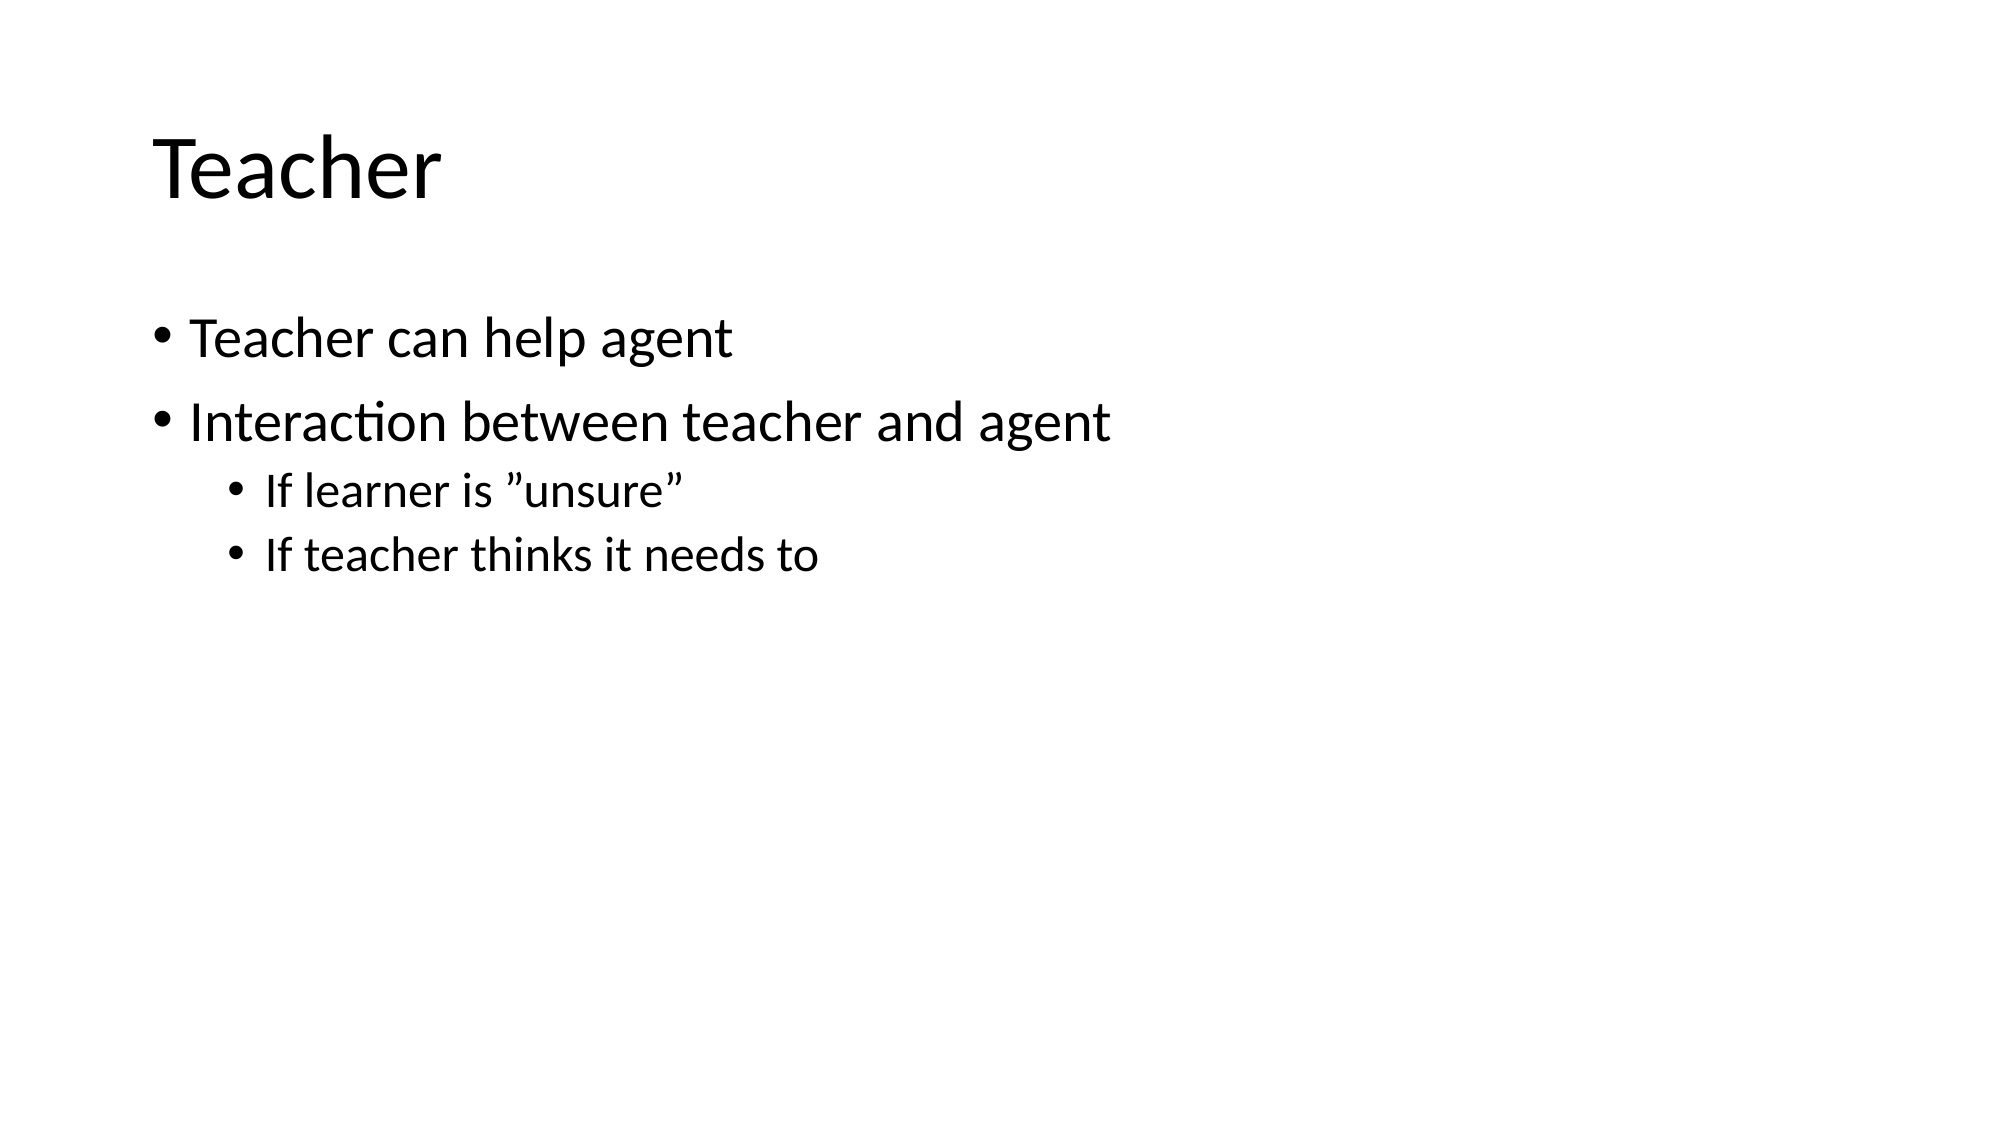

# Teacher
Teacher can help agent
Interaction between teacher and agent
If learner is ”unsure”
If teacher thinks it needs to